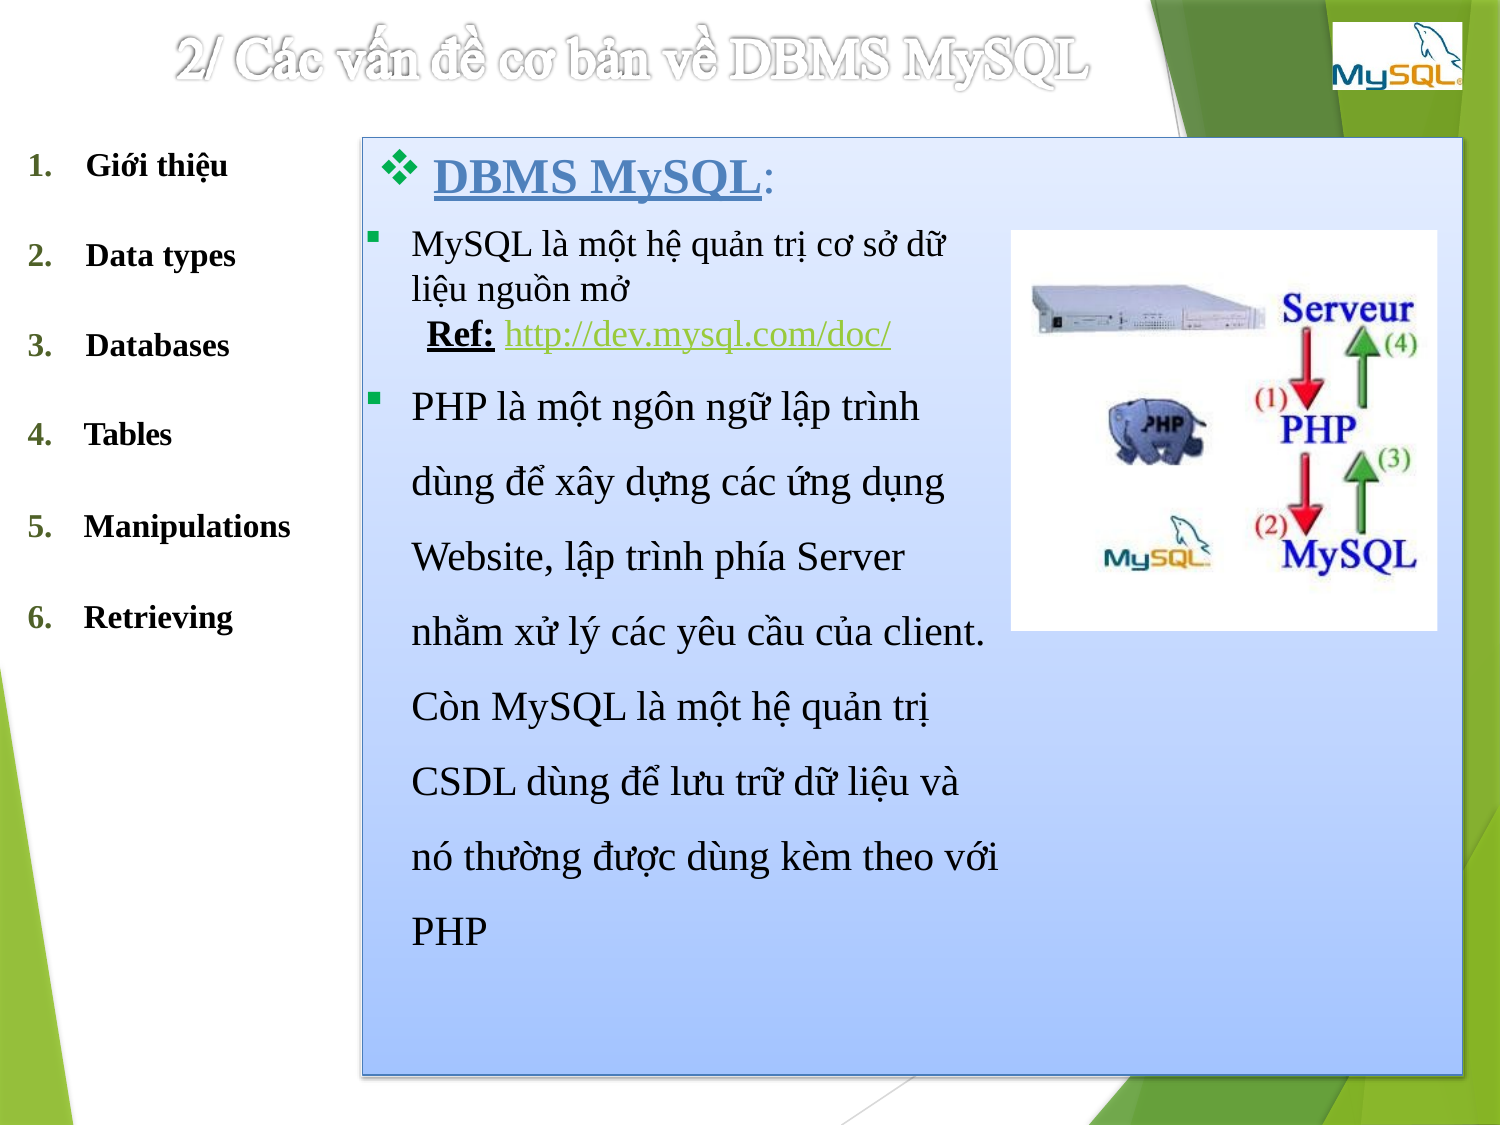

DBMS MySQL:
1.	Giới thiệu
MySQL là một hệ quản trị cơ sở dữ  liệu nguồn mở
Ref: http://dev.mysql.com/doc/
PHP là một ngôn ngữ lập trình dùng để xây dựng các ứng dụng Website, lập trình phía Server nhằm xử lý các yêu cầu của client. Còn MySQL là một hệ quản trị CSDL dùng để lưu trữ dữ liệu và nó thường được dùng kèm theo với PHP

2.	Data types
3.	Databases
Tables

Manipulations

Retrieving